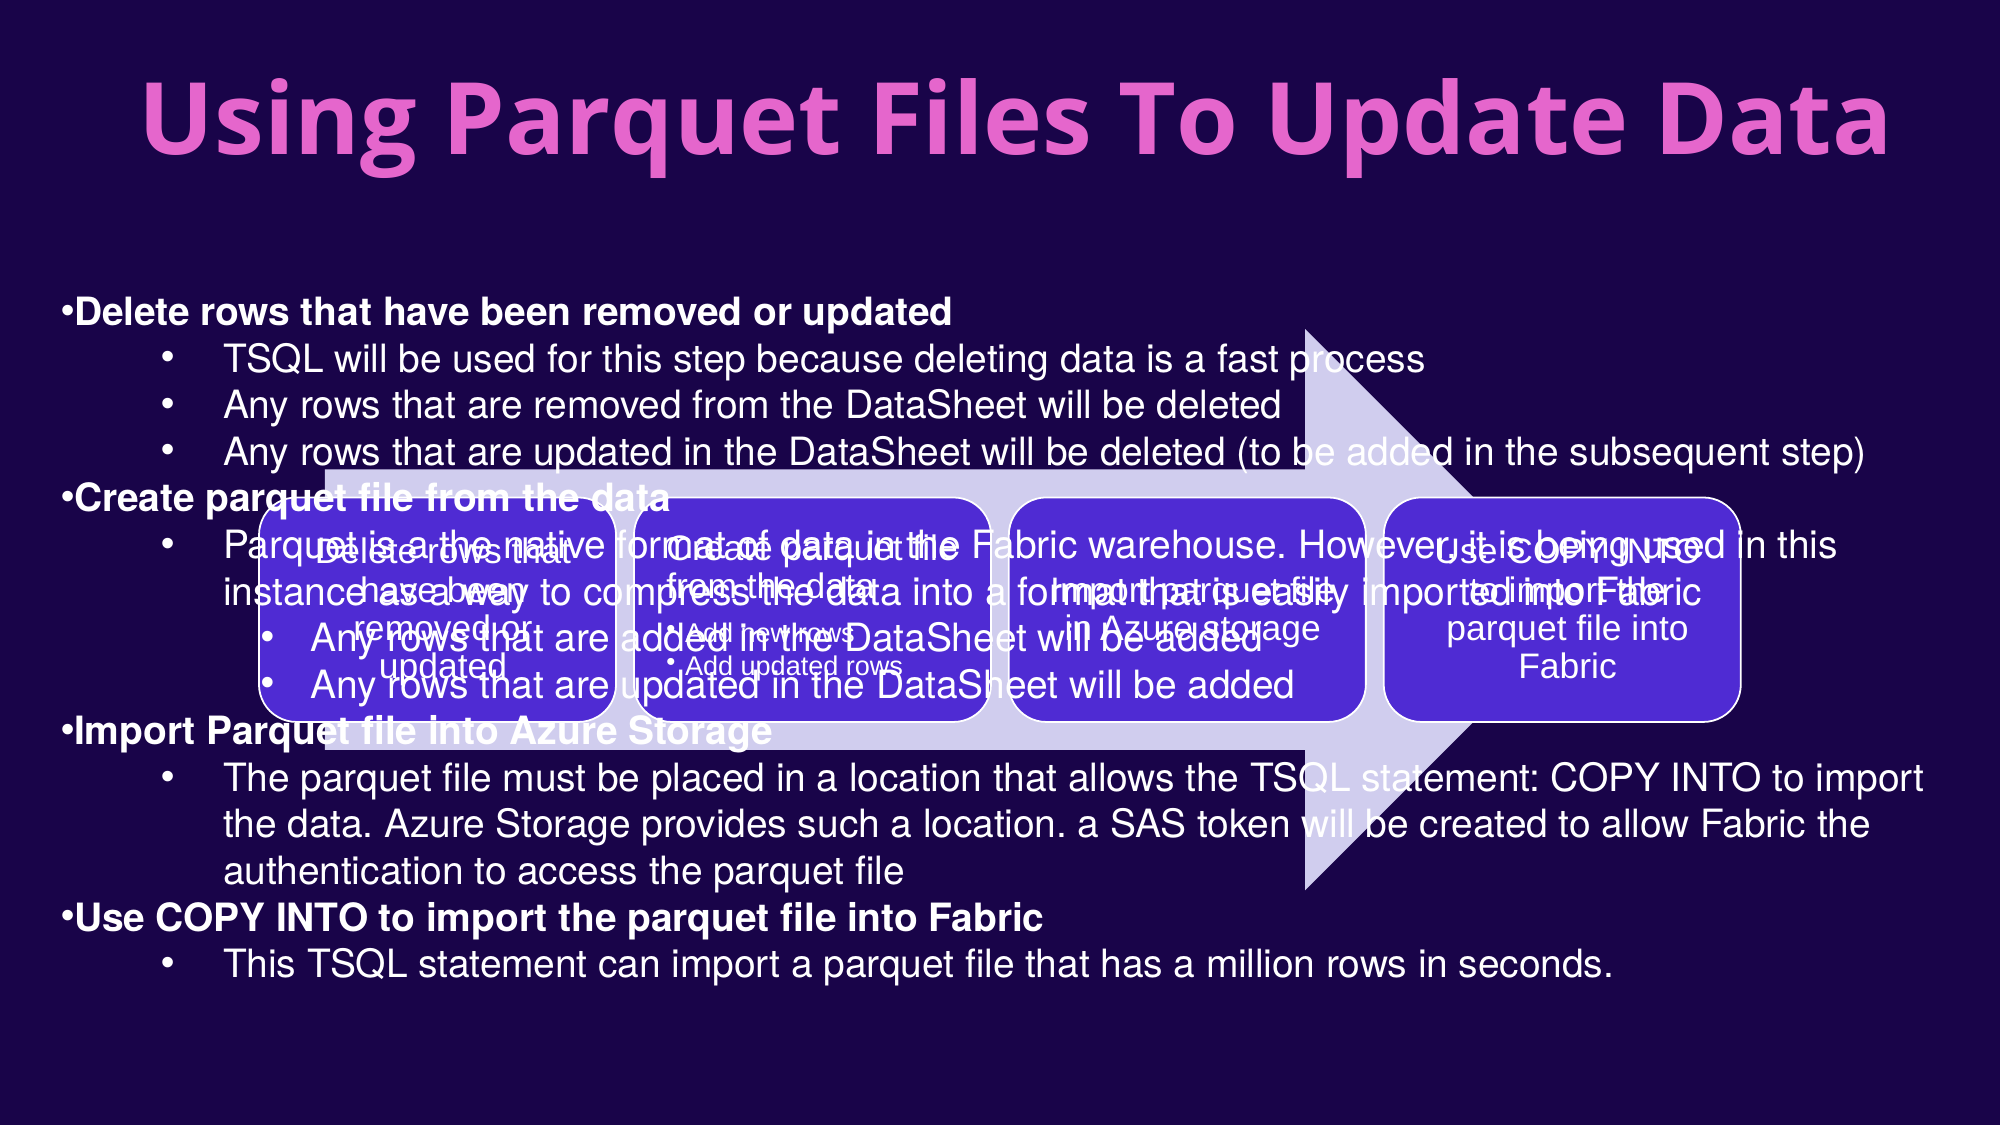

Using Parquet Files To Update Data
Delete rows that have been removed or updated
TSQL will be used for this step because deleting data is a fast process
Any rows that are removed from the DataSheet will be deleted
Any rows that are updated in the DataSheet will be deleted (to be added in the subsequent step)
Create parquet file from the data
Parquet is a the native format of data in the Fabric warehouse. However, it is being used in this instance as a way to compress the data into a format that is easily imported into Fabric
Any rows that are added in the DataSheet will be added
Any rows that are updated in the DataSheet will be added
Import Parquet file into Azure Storage
The parquet file must be placed in a location that allows the TSQL statement: COPY INTO to import the data. Azure Storage provides such a location. a SAS token will be created to allow Fabric the authentication to access the parquet file
Use COPY INTO to import the parquet file into Fabric
This TSQL statement can import a parquet file that has a million rows in seconds.
Delete rows that have been removed or updated
Create parquet file from the data
Add new rows
Add updated rows
Import parquet file in Azure storage
Use COPY INTO to import the parquet file into Fabric